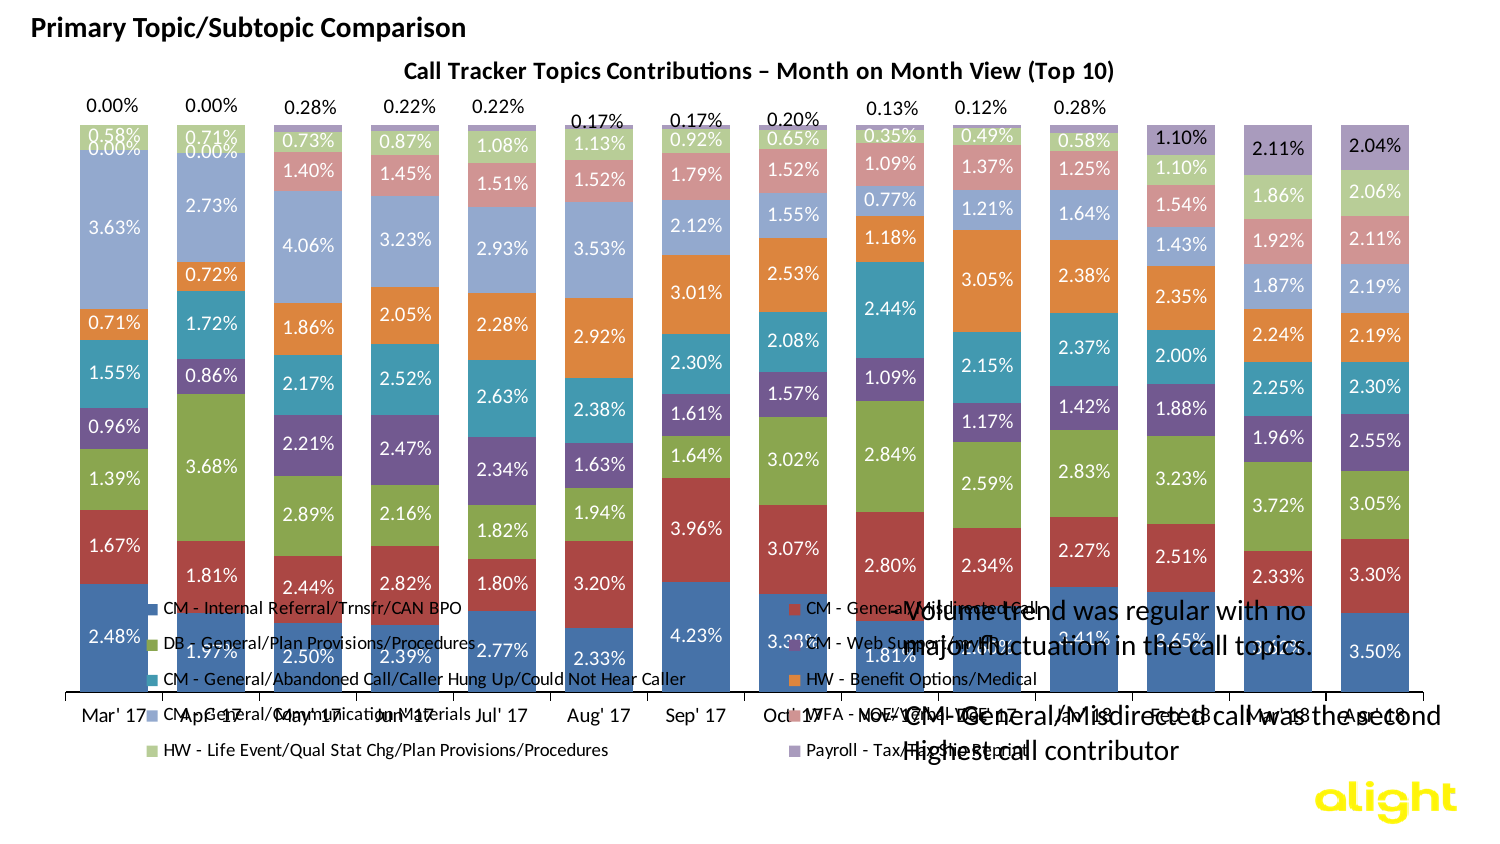

Primary Topic/Subtopic Comparison

### Chart: Call Tracker Topics Contributions – Month on Month View (Top 10)

| Category | CM - Internal Referral/Trnsfr/CAN BPO | CM - General/Misdirected Call | DB - General/Plan Provisions/Procedures | CM - Web Support/myHR | CM - General/Abandoned Call/Caller Hung Up/Could Not Hear Caller | HW - Benefit Options/Medical | CM - General/Communication Materials | WFA - VOE/Verbal VOE | HW - Life Event/Qual Stat Chg/Plan Provisions/Procedures | Payroll - Tax/Tax Slip Reprint |
|---|---|---|---|---|---|---|---|---|---|---|
| Mar' 17 | 0.02475532527345999 | 0.01669545192861255 | 0.013932066781807714 | 0.00955670696603339 | 0.015486470926885435 | 0.007081174438687392 | 0.03626943005181347 | 0.0 | 0.0057570523891767415 | 0.0 |
| Apr' 17 | 0.019668802740942834 | 0.01808260897151196 | 0.03679969545079627 | 0.008628894105703952 | 0.01719434046063067 | 0.007169595837827549 | 0.02728253283421103 | 0.0 | 0.007106148087050314 | 0.0 |
| May' 17 | 0.025031289111389236 | 0.02437570772990047 | 0.02890517909291376 | 0.022110972048393827 | 0.02169378389653734 | 0.01859467191131772 | 0.040646045652303474 | 0.014005602240896359 | 0.007330591811192562 | 0.0028011204481792717 |
| Jun' 17 | 0.023911016384707606 | 0.02817370454242707 | 0.021579858798454775 | 0.024710270414280006 | 0.02524310643399494 | 0.02051418675902491 | 0.0323031836952178 | 0.014453177034767551 | 0.008658585320367658 | 0.0021979485813240977 |
| Jul' 17 | 0.0276530939403655 | 0.017954472587367747 | 0.018194934273805707 | 0.023404937479961526 | 0.026290477717217056 | 0.022843860211606285 | 0.029336325745431227 | 0.015149086245591536 | 0.01082077588970824 | 0.002164155177941648 |
| Aug' 17 | 0.02326568135209674 | 0.032034509582066335 | 0.019376281733965064 | 0.01633547839615303 | 0.023760695848949864 | 0.029205855314334204 | 0.035287461989958274 | 0.01520401668906018 | 0.011314617070928505 | 0.0016971925606392758 |
| Sep' 17 | 0.042328042328042326 | 0.03961103961103961 | 0.016445016445016444 | 0.016087516087516088 | 0.023023023023023025 | 0.0301015301015301 | 0.021164021164021163 | 0.017946517946517946 | 0.009223509223509223 | 0.001716001716001716 |
| Oct' 17 | 0.033797746816878874 | 0.030664622358509433 | 0.030197986800879942 | 0.01573228451436571 | 0.020798613425771616 | 0.025264982334511032 | 0.015465635624291714 | 0.015198986734217719 | 0.006532897806812879 | 0.001999866675554963 |
| Nov' 17 | 0.018086204354450287 | 0.028013957831621368 | 0.028407136187152897 | 0.010910699365999902 | 0.024426205337396176 | 0.01179535066594584 | 0.007716125227306237 | 0.01086155207155846 | 0.0034894579053423107 | 0.0013269769499189069 |
| Dec' 17 | 0.025952512424075095 | 0.023398674765323025 | 0.025883489784649365 | 0.011733848702374379 | 0.02146604086140254 | 0.030508006626173385 | 0.012078961899503037 | 0.013735505245720597 | 0.004900607399226946 | 0.0011733848702374379 |
| Jan' 18 | 0.0341061198265246 | 0.02270171869143867 | 0.028323606574931735 | 0.014242115971515769 | 0.02366547090003748 | 0.02377255447877068 | 0.016383787546179793 | 0.012475236922417947 | 0.005836055040959469 | 0.0027841730470632327 |
| Feb' 18 | 0.036515785469760365 | 0.02510460251046025 | 0.03226828959046532 | 0.01882845188284519 | 0.0200329656396602 | 0.023519715988335237 | 0.014263978699125143 | 0.015405096995055155 | 0.01096741473310511 | 0.01103081019399011 |
| Mar' 18 | 0.03618245447535441 | 0.023251675662850704 | 0.03719081796073314 | 0.019574114716175338 | 0.0225398896731716 | 0.02242125867489175 | 0.018743697728216383 | 0.01915890622219586 | 0.018565751230796606 | 0.021116317693813395 |
| Apr' 18 | 0.0350153805877348 | 0.03298645199293147 | 0.030499378231559657 | 0.025459781399306238 | 0.02297270763793442 | 0.021860069376268082 | 0.021860069376268082 | 0.021074677662150664 | 0.020551083186072388 | 0.020354735257543034 |
- Volume trend was regular with no
  major fluctuation in the call topics.

- CM- General/Misdirected call was the second
  Highest call contributor